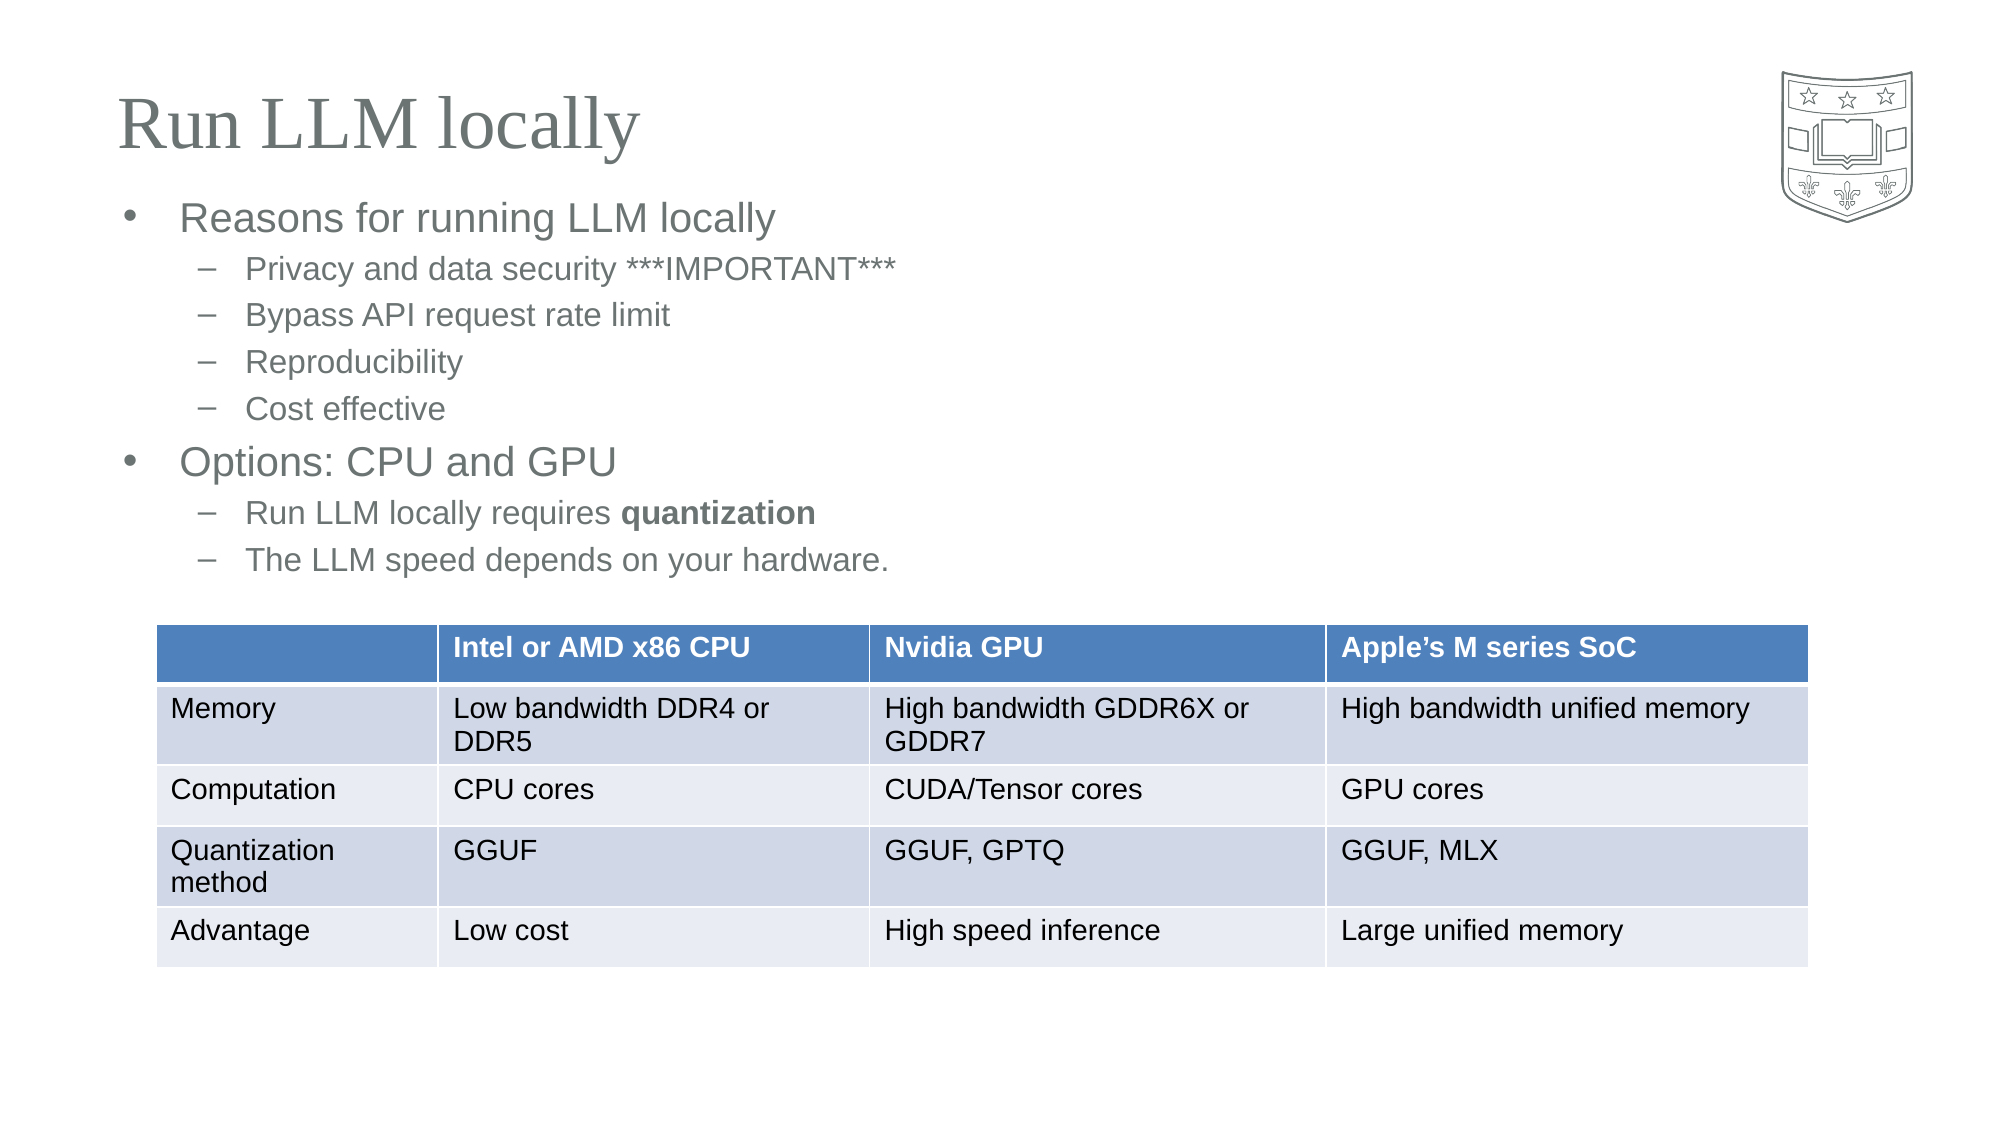

# Run LLM locally
Reasons for running LLM locally
Privacy and data security ***IMPORTANT***
Bypass API request rate limit
Reproducibility
Cost effective
Options: CPU and GPU
Run LLM locally requires quantization
The LLM speed depends on your hardware.
|  | Intel or AMD x86 CPU | Nvidia GPU | Apple’s M series SoC |
| --- | --- | --- | --- |
| Memory | Low bandwidth DDR4 or DDR5 | High bandwidth GDDR6X or GDDR7 | High bandwidth unified memory |
| Computation | CPU cores | CUDA/Tensor cores | GPU cores |
| Quantization method | GGUF | GGUF, GPTQ | GGUF, MLX |
| Advantage | Low cost | High speed inference | Large unified memory |